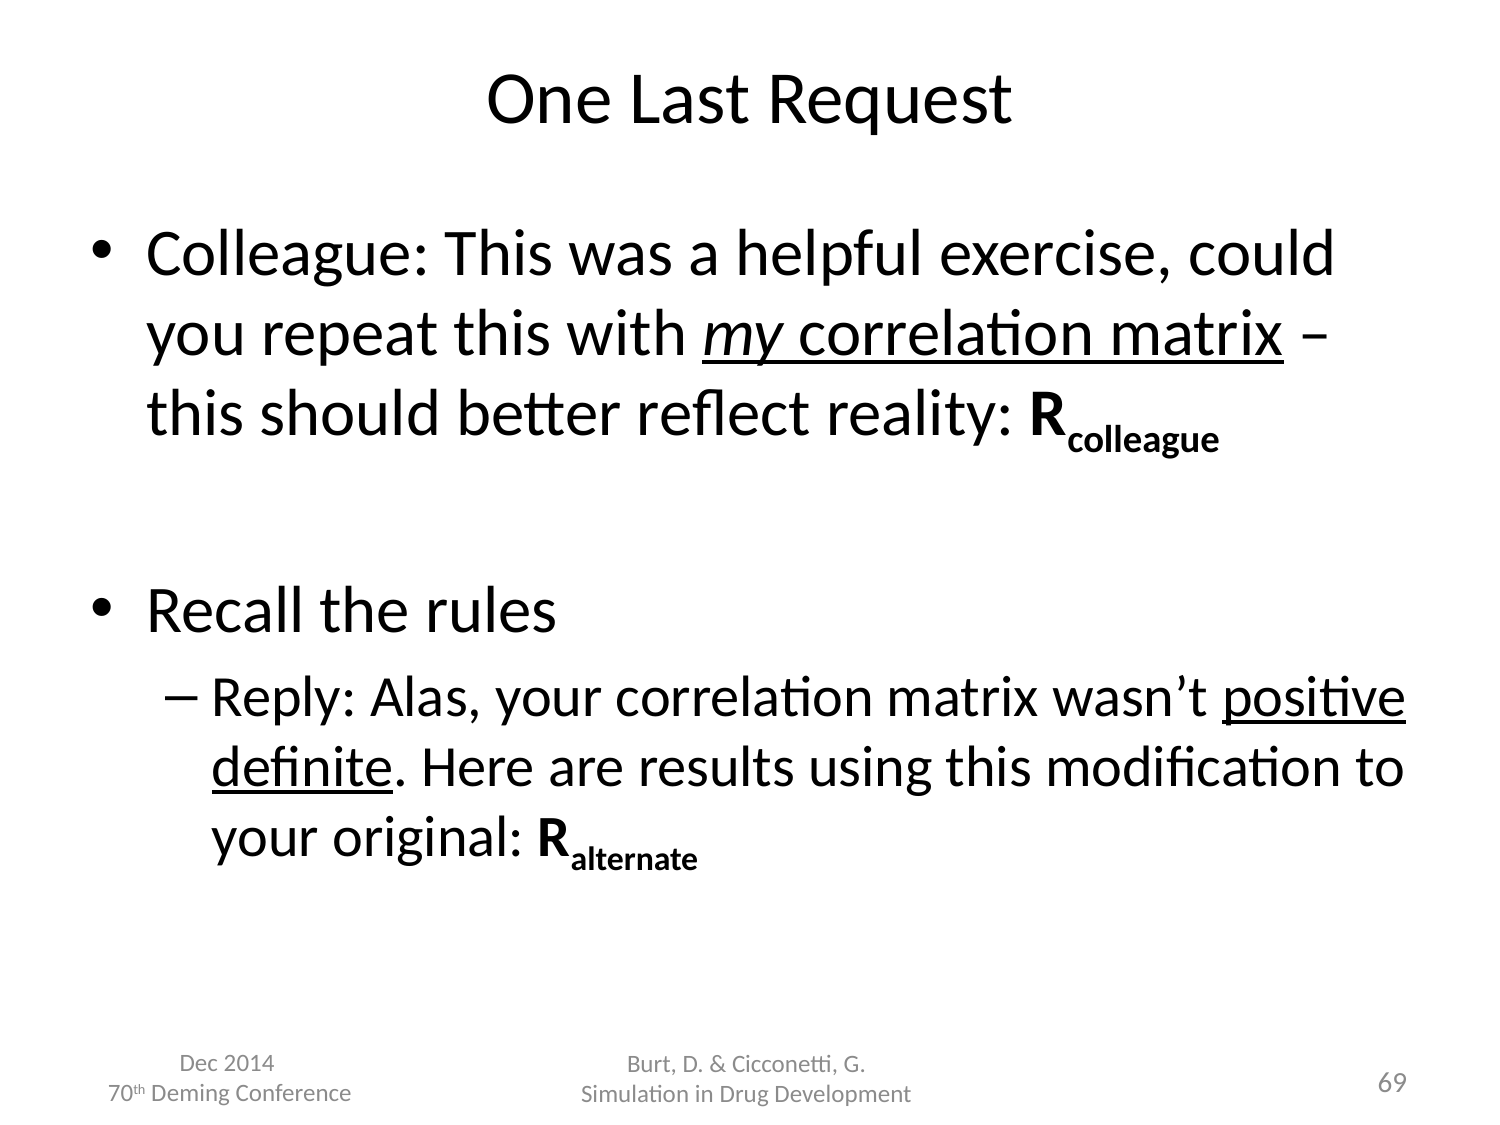

# One Last Request
Colleague: This was a helpful exercise, could you repeat this with my correlation matrix – this should better reflect reality: Rcolleague

Recall the rules
Reply: Alas, your correlation matrix wasn’t positive definite. Here are results using this modification to your original: Ralternate